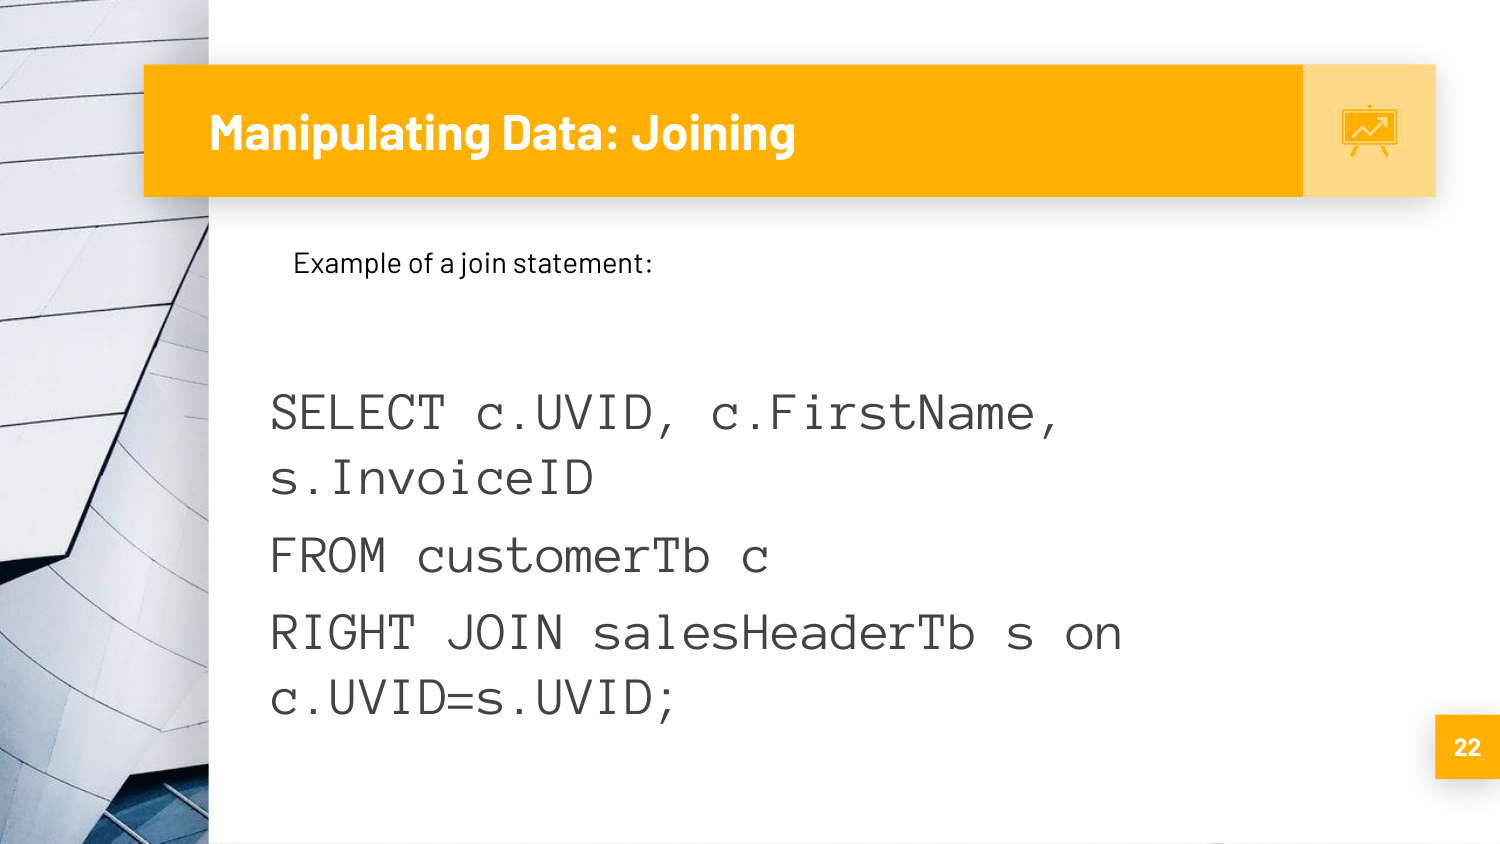

# Manipulating Data: Joining

Example of a join statement:

SELECT c.UVID, c.FirstName, s.InvoiceID
FROM customerTb c
RIGHT JOIN salesHeaderTb s on c.UVID=s.UVID;
22